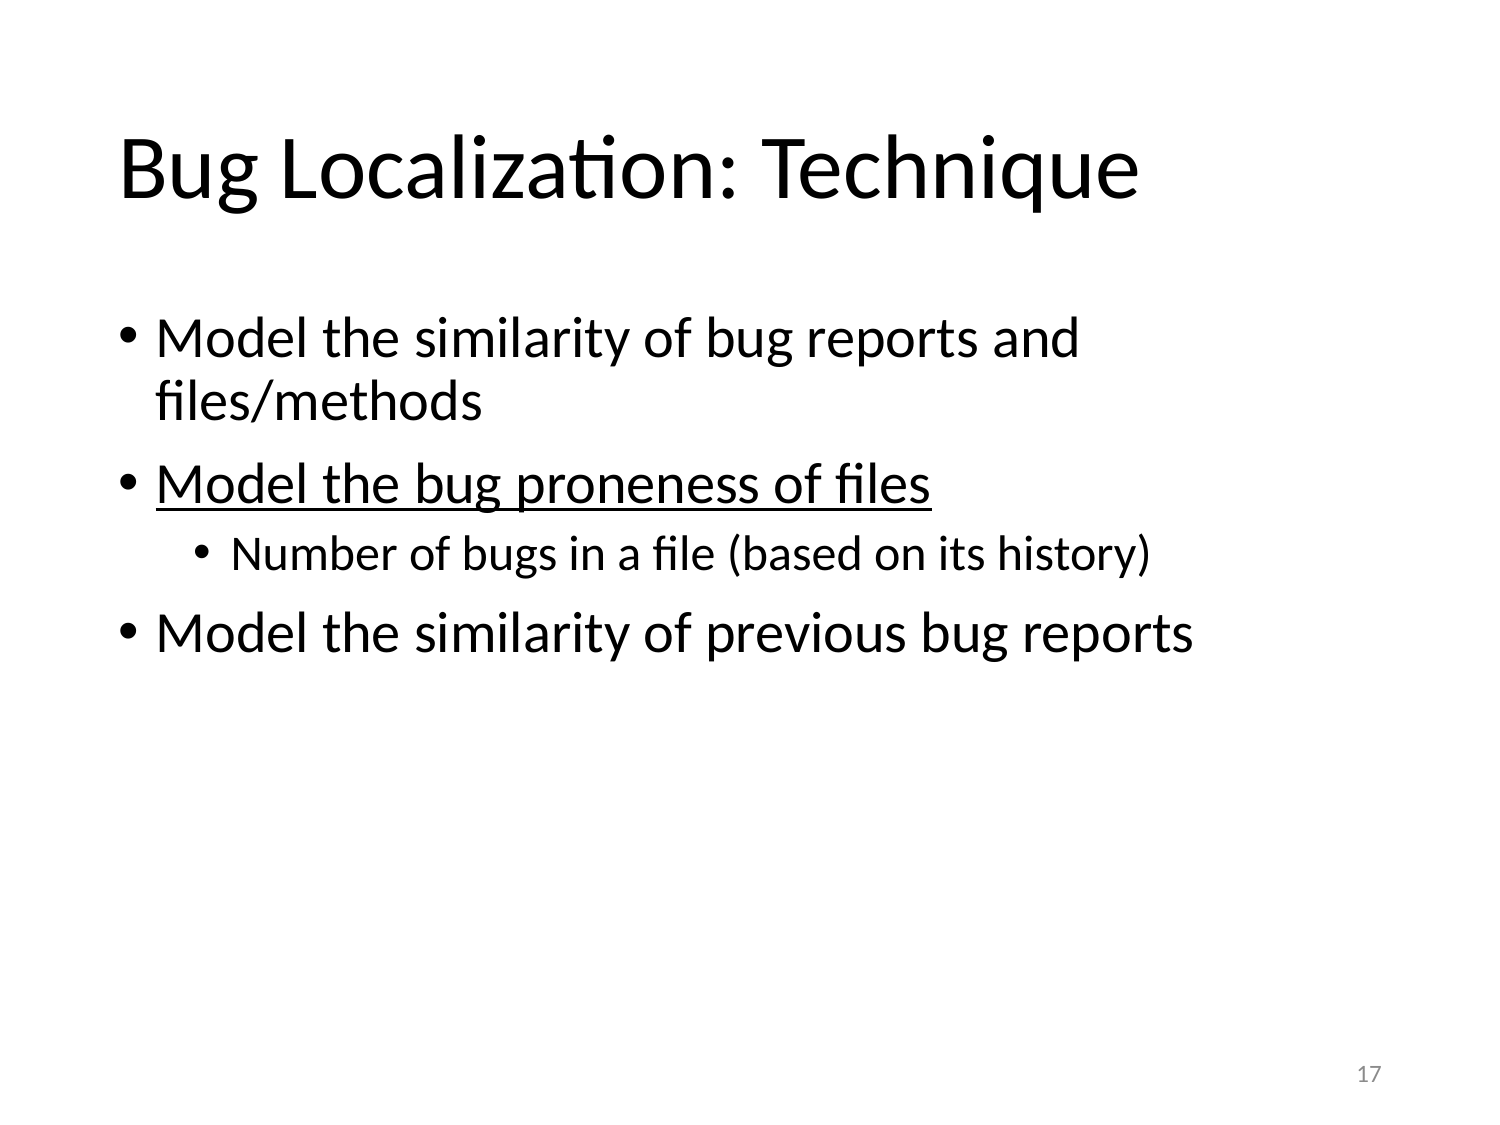

# Bug Localization: Technique
Model the similarity of bug reports and files/methods
Model the bug proneness of files
Number of bugs in a file (based on its history)
Model the similarity of previous bug reports
17